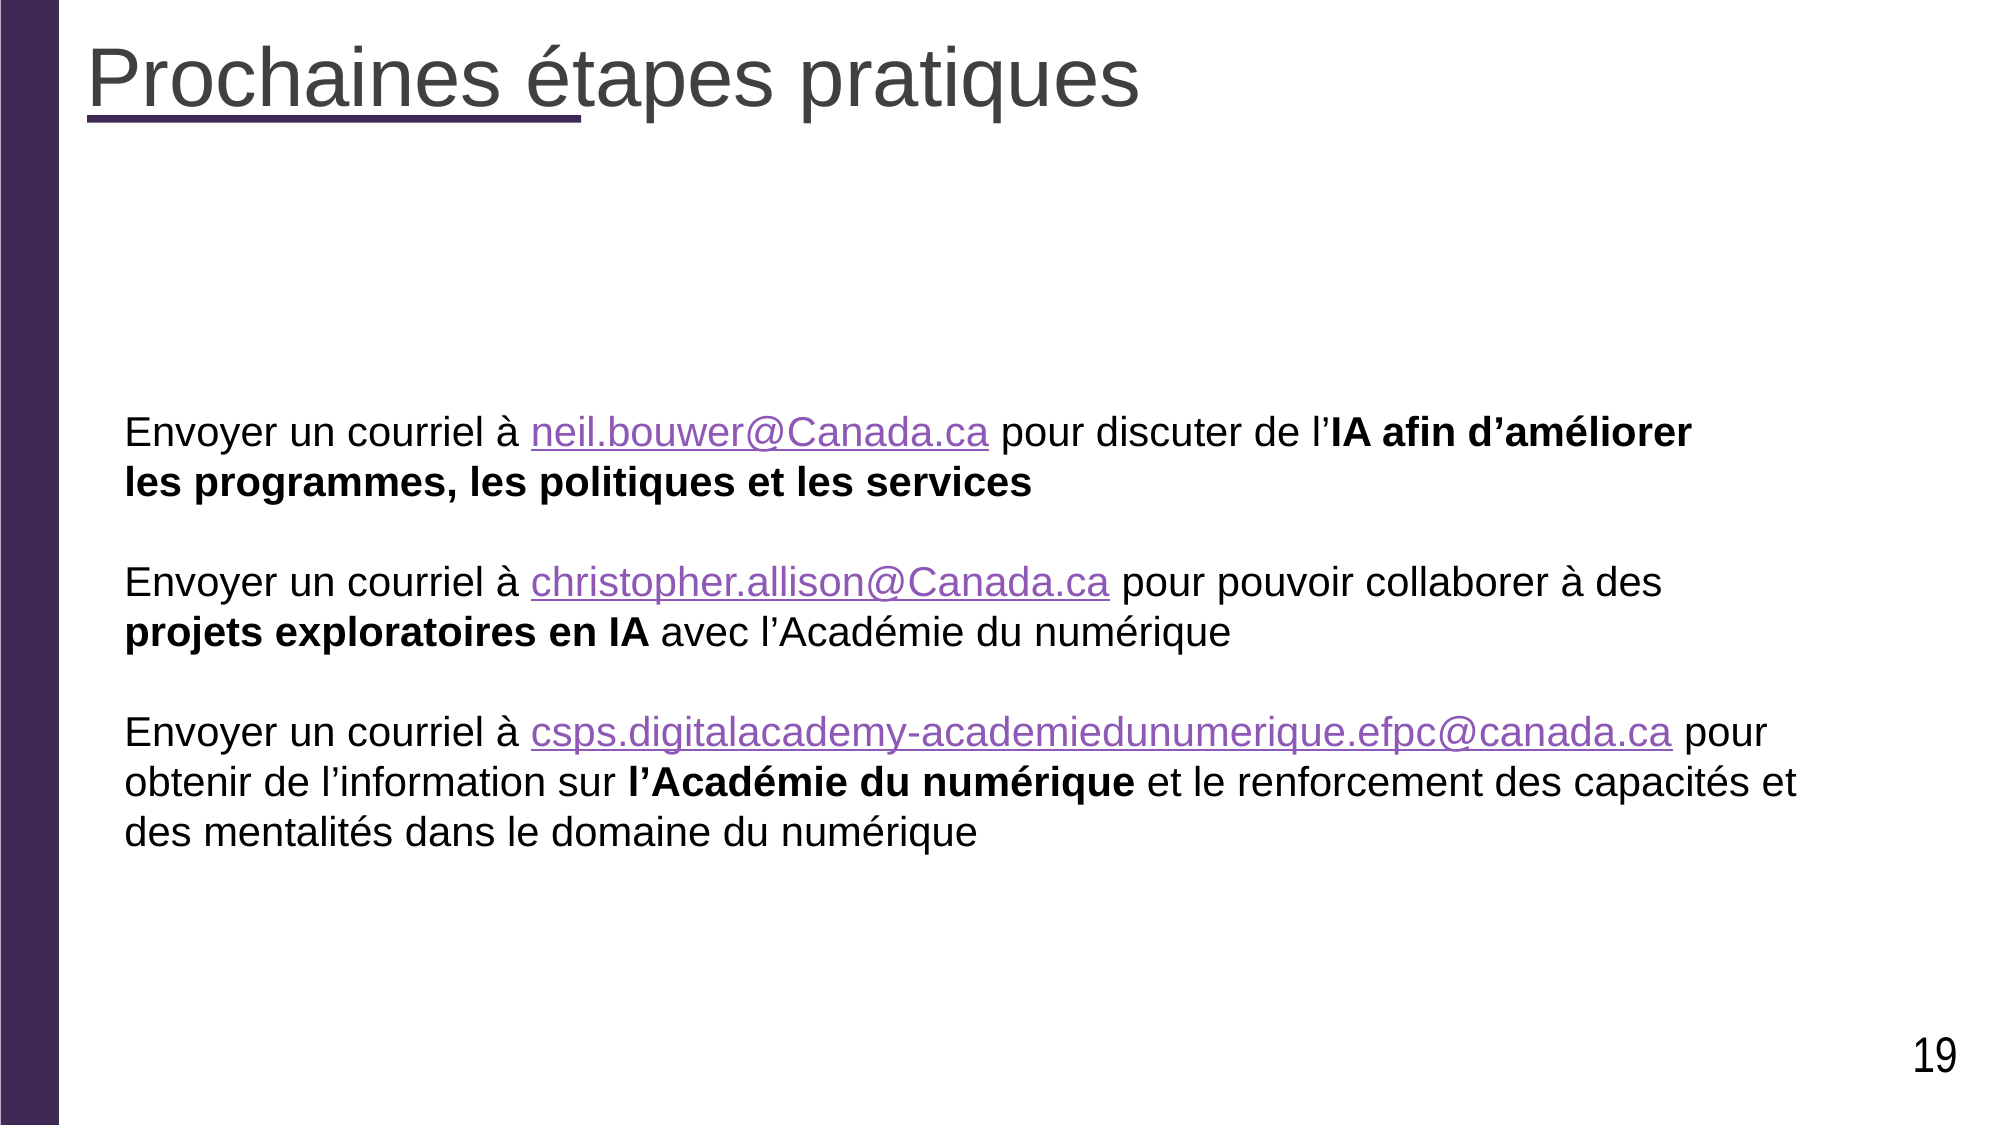

Prochaines étapes pratiques
Envoyer un courriel à neil.bouwer@Canada.ca pour discuter de l’IA afin d’améliorer les programmes, les politiques et les services

Envoyer un courriel à christopher.allison@Canada.ca pour pouvoir collaborer à des projets exploratoires en IA avec l’Académie du numérique

Envoyer un courriel à csps.digitalacademy-academiedunumerique.efpc@canada.ca pour obtenir de l’information sur l’Académie du numérique et le renforcement des capacités et des mentalités dans le domaine du numérique
19